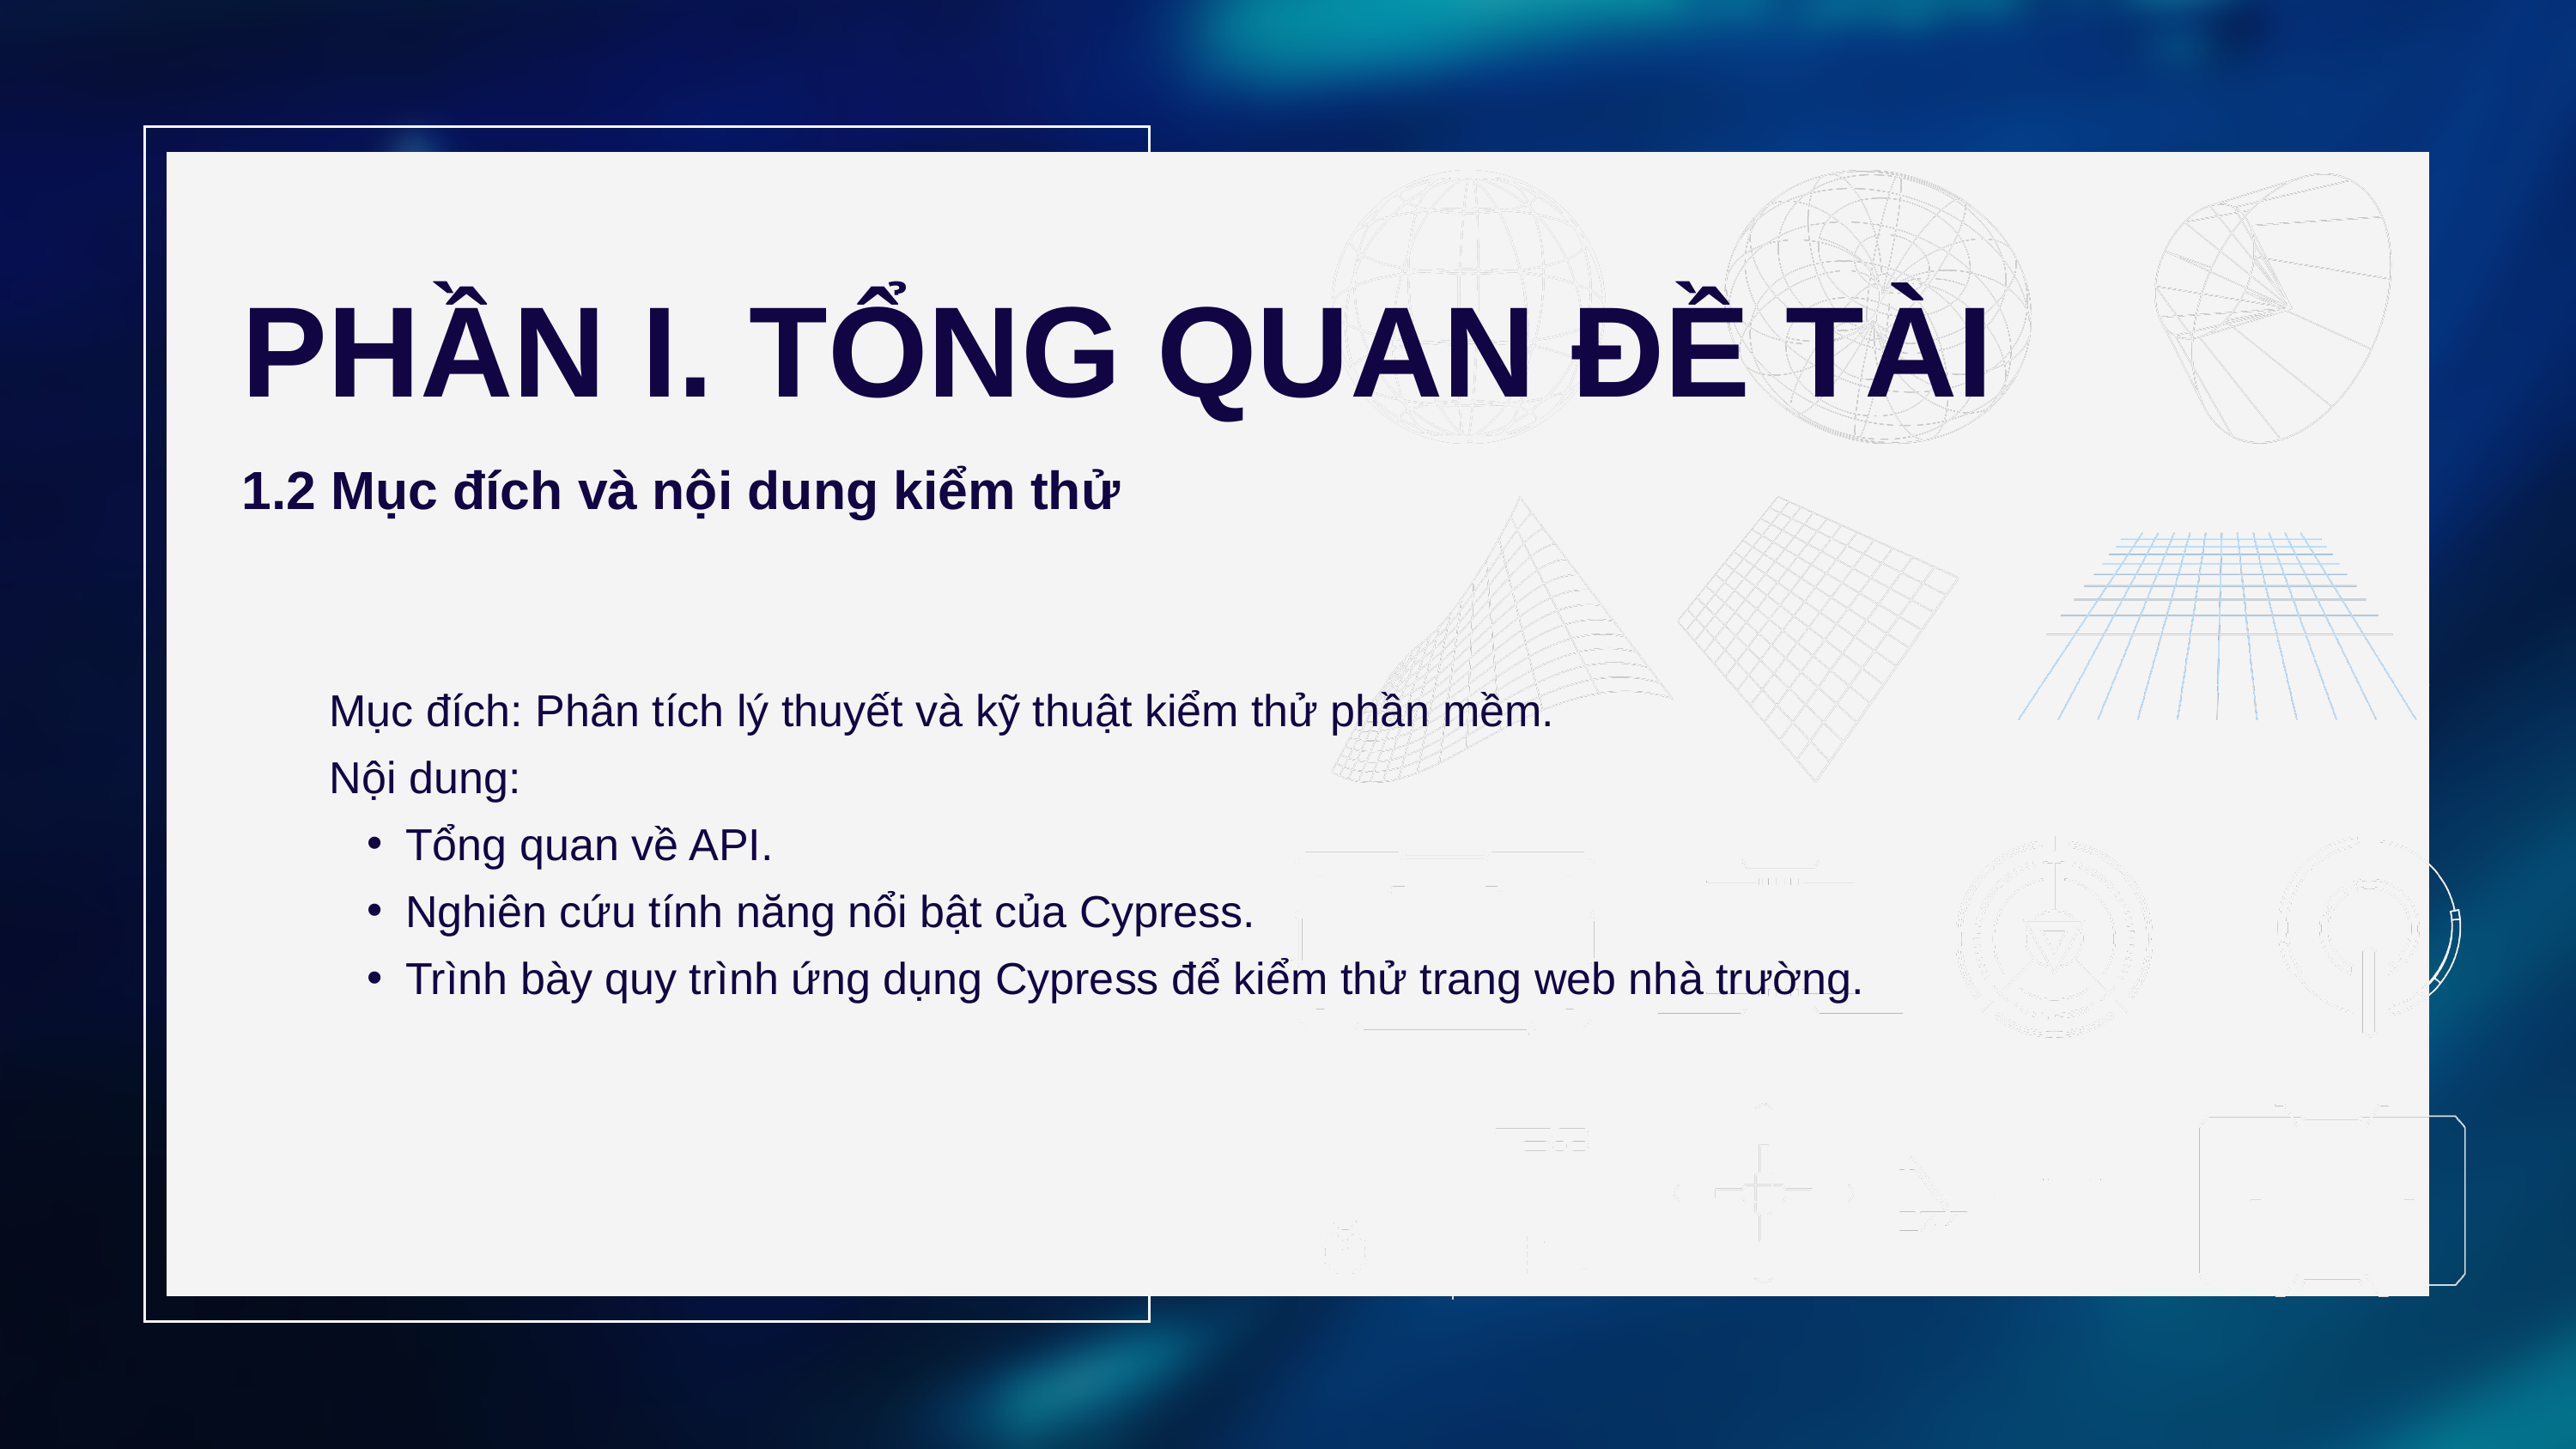

PHẦN I. TỔNG QUAN ĐỀ TÀI
1.2 Mục đích và nội dung kiểm thử

Mục đích: Phân tích lý thuyết và kỹ thuật kiểm thử phần mềm.
Nội dung:
Tổng quan về API.
Nghiên cứu tính năng nổi bật của Cypress.
Trình bày quy trình ứng dụng Cypress để kiểm thử trang web nhà trường.